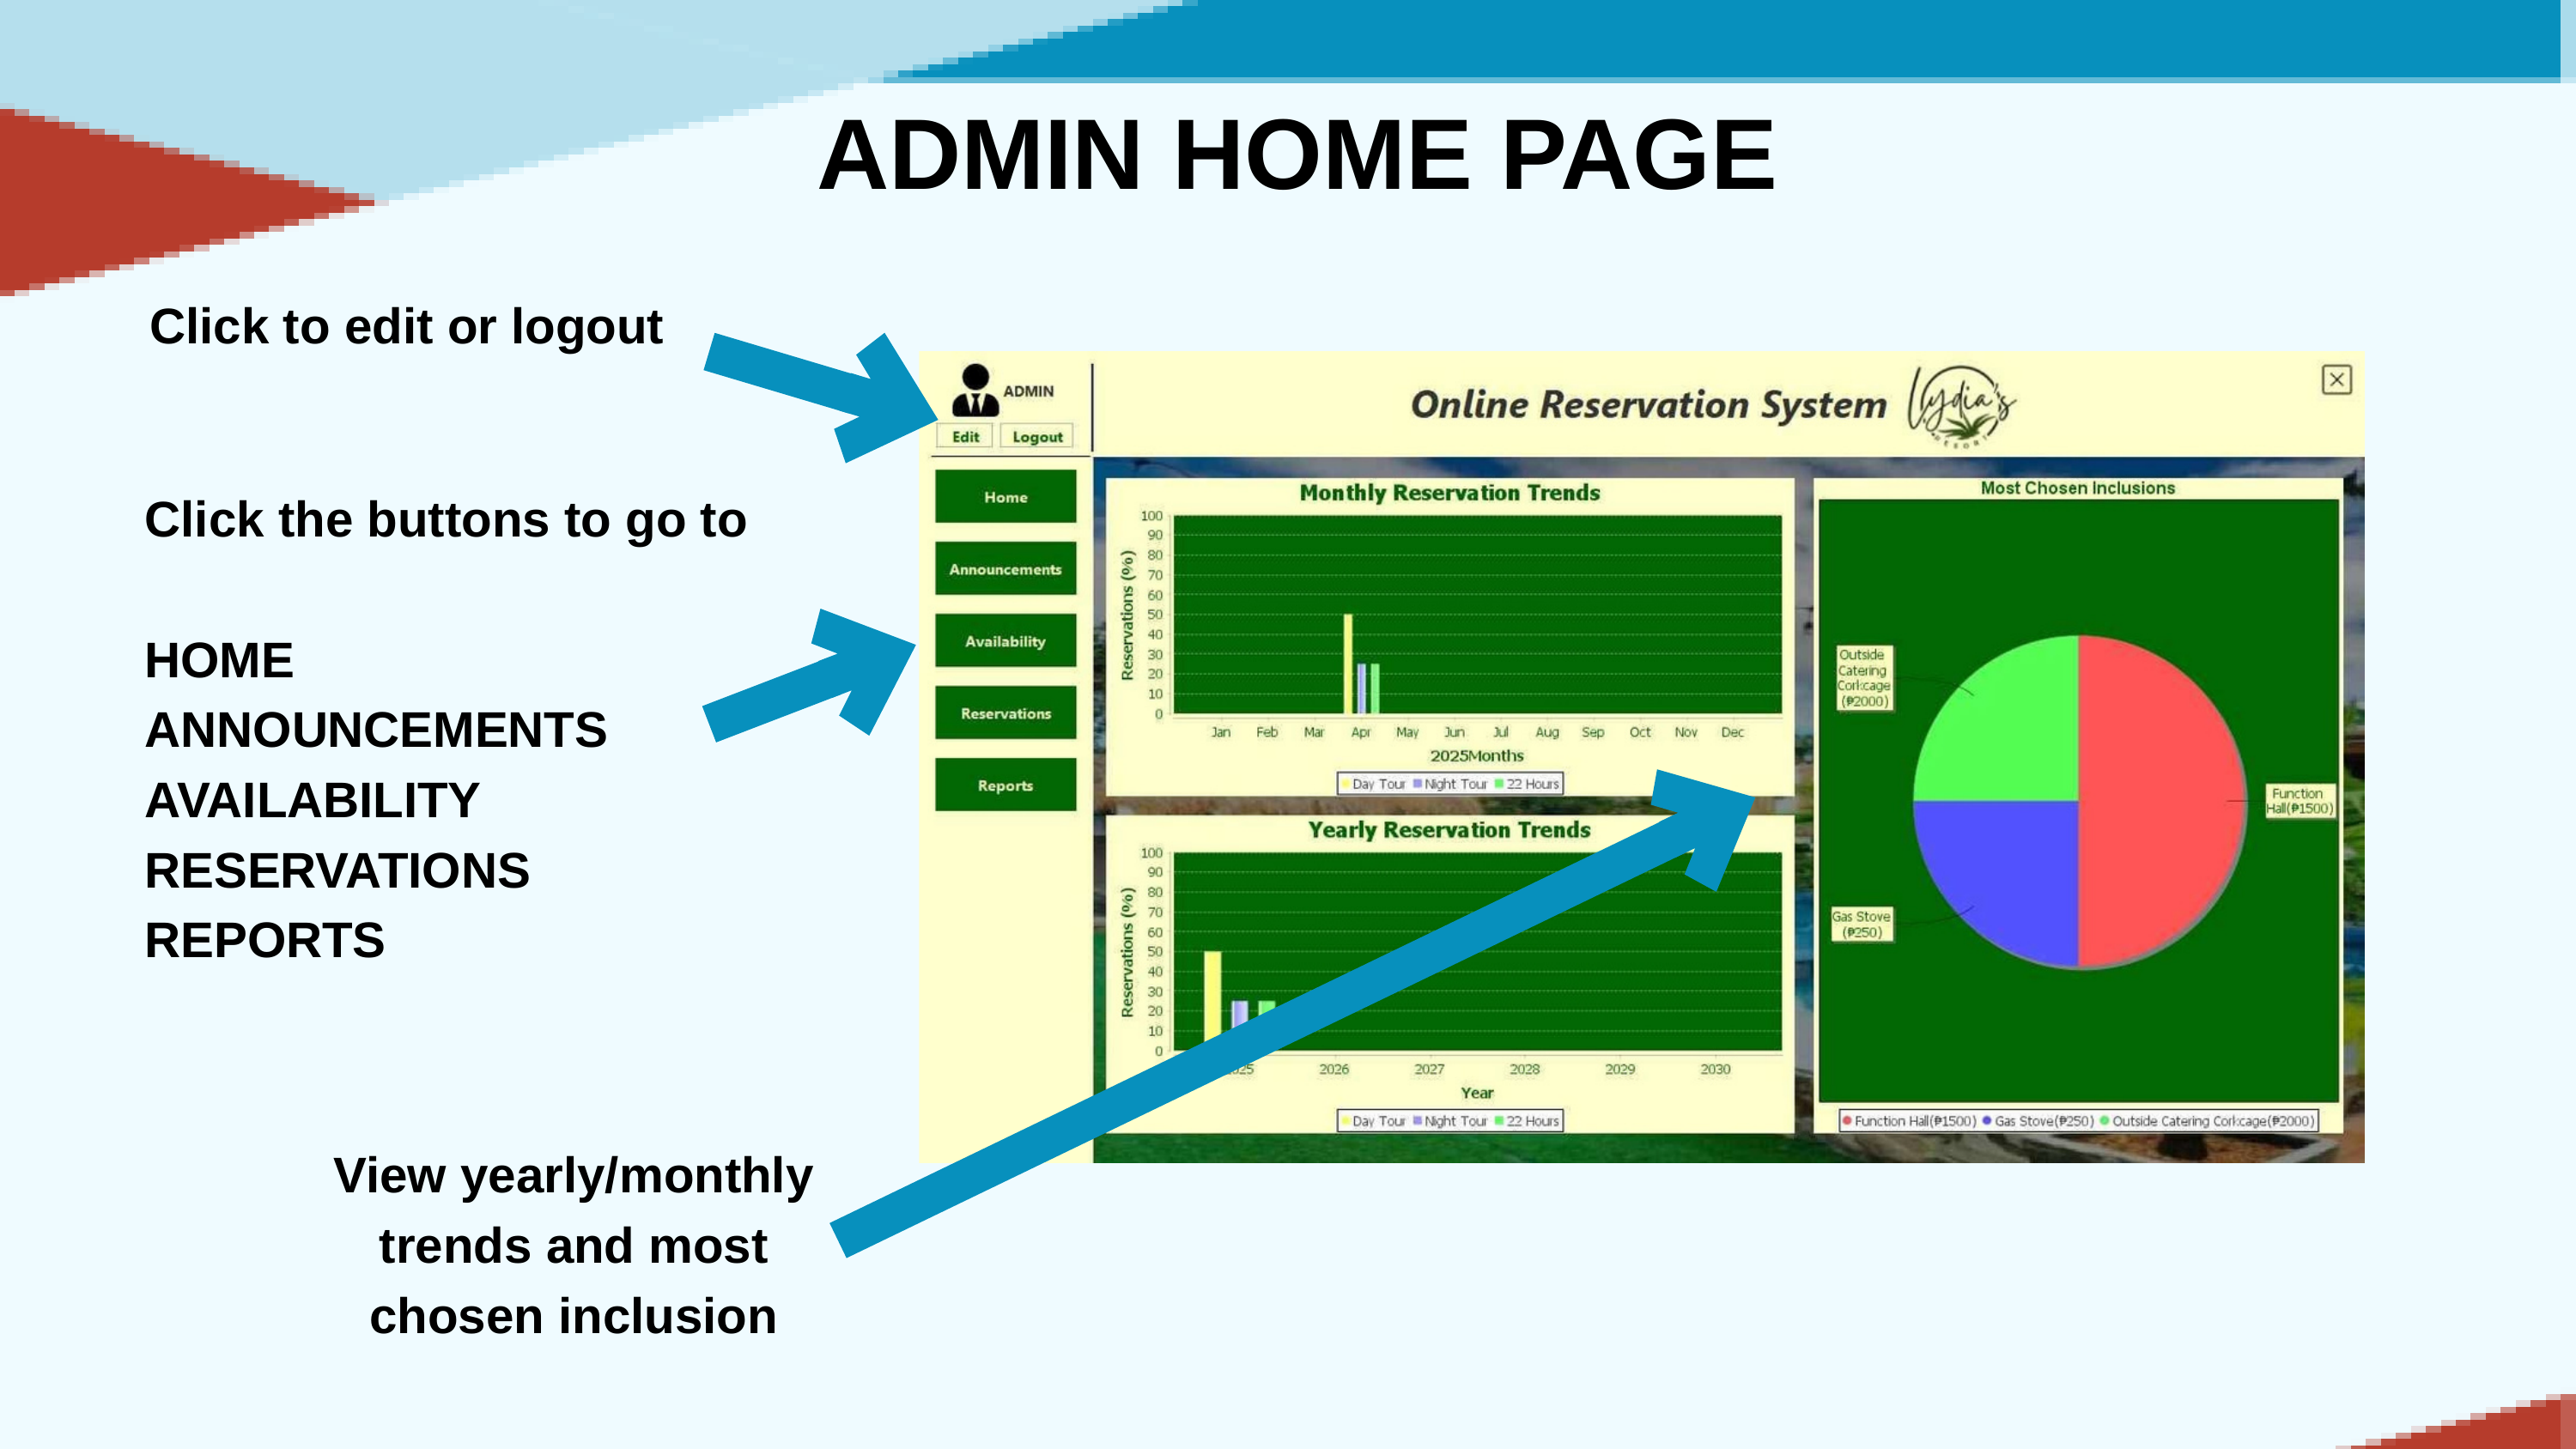

ADMIN HOME PAGE
Click to edit or logout

Click the buttons to go to

HOME
ANNOUNCEMENTS
AVAILABILITY
RESERVATIONS
REPORTS

View yearly/monthly trends and most chosen inclusion